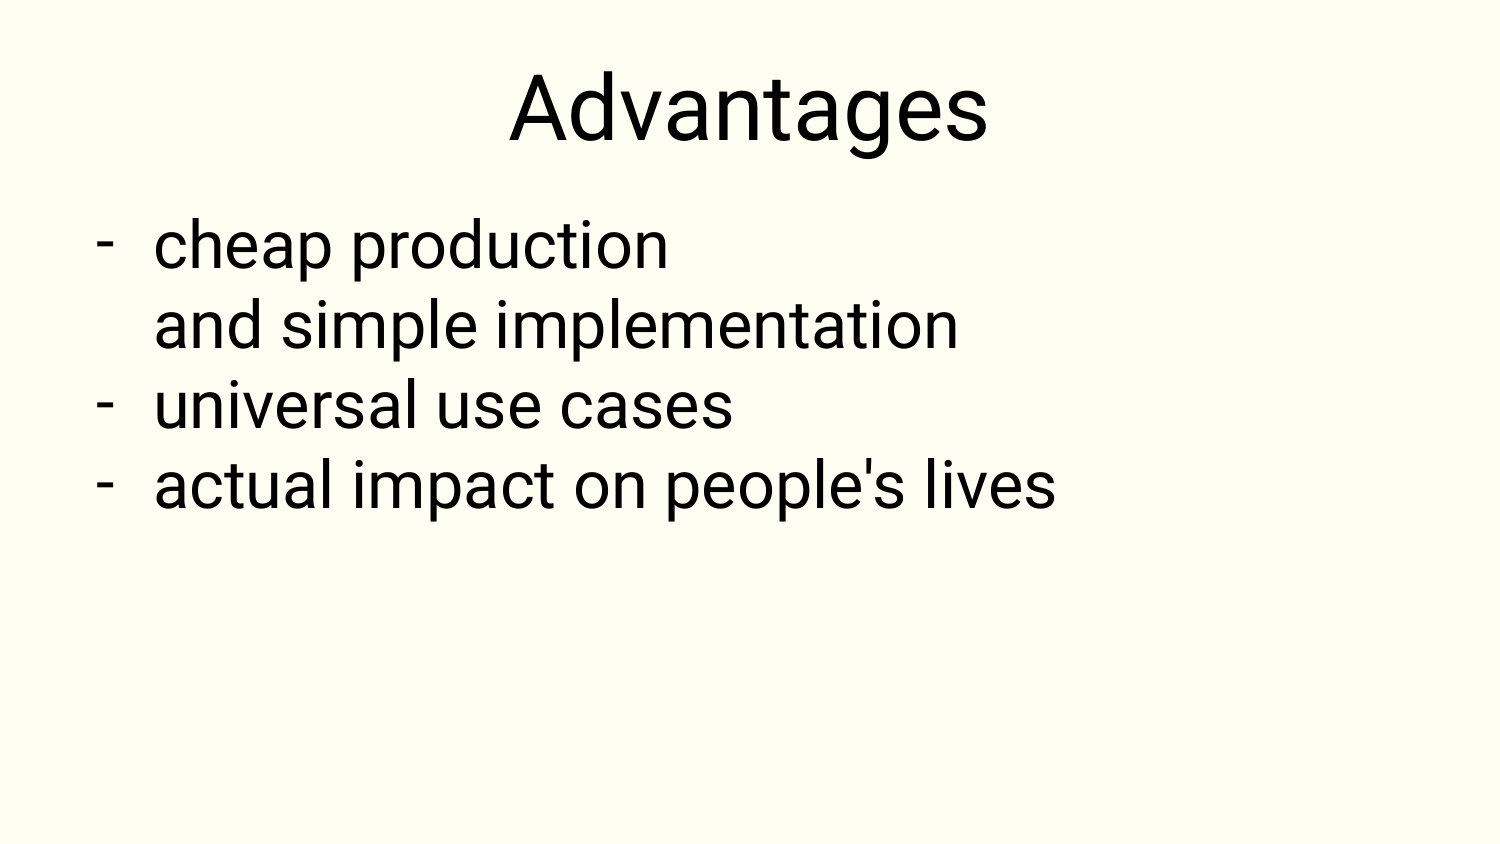

# Advantages
cheap production
and simple implementation
universal use cases
actual impact on people's lives